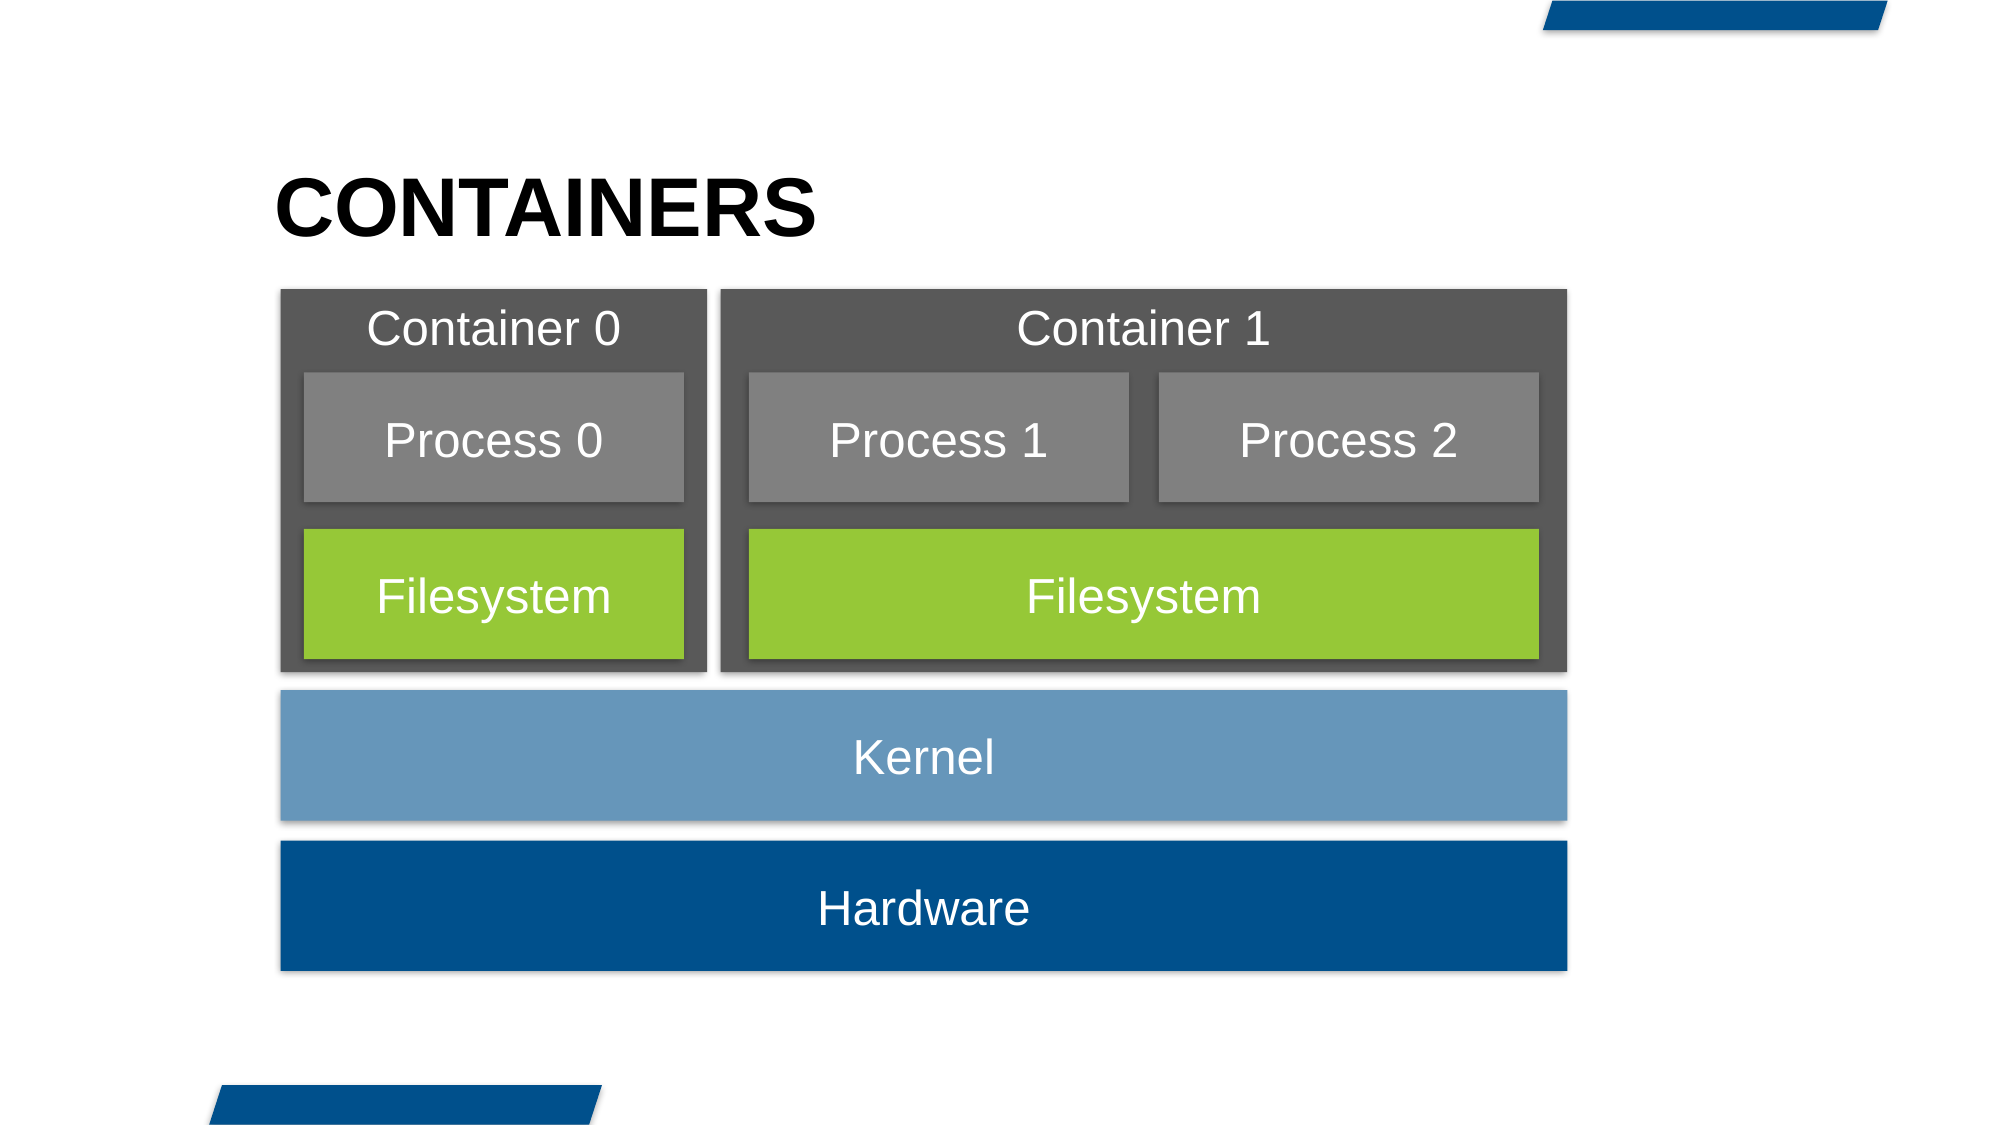

CONTAINERS
Container 0
Container 1
Process 0
Process 1
Process 2
Filesystem
Filesystem
Kernel
Hardware